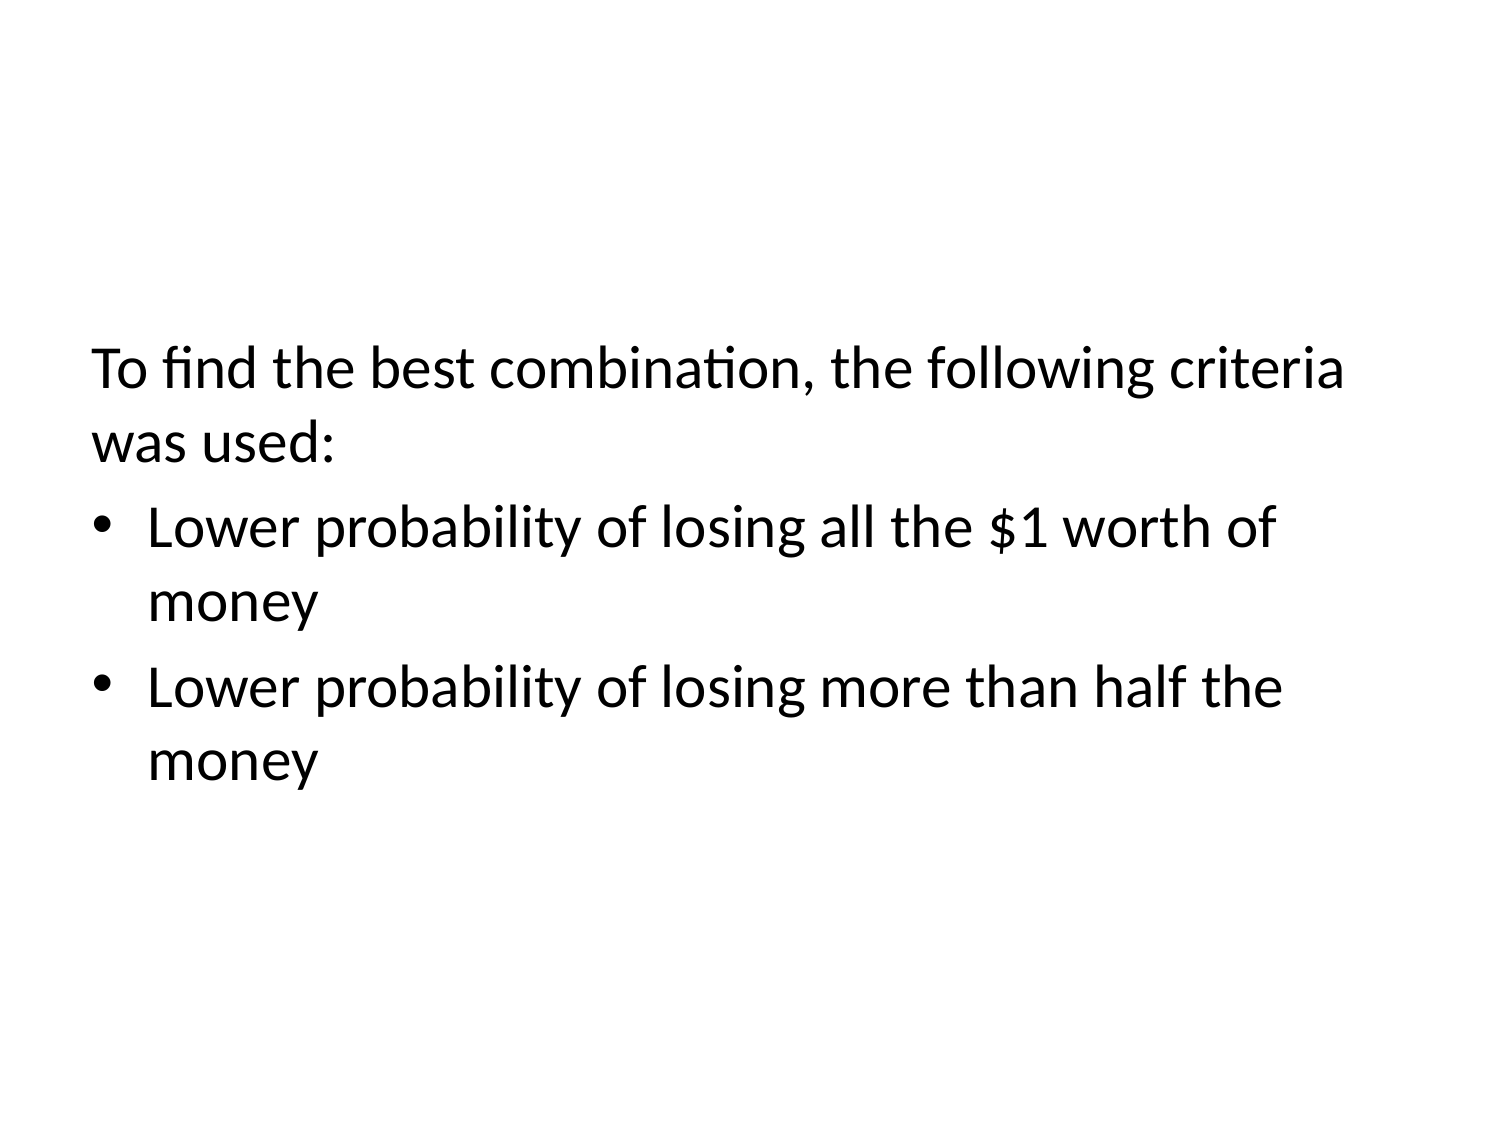

To find the best combination, the following criteria was used:
Lower probability of losing all the $1 worth of money
Lower probability of losing more than half the money